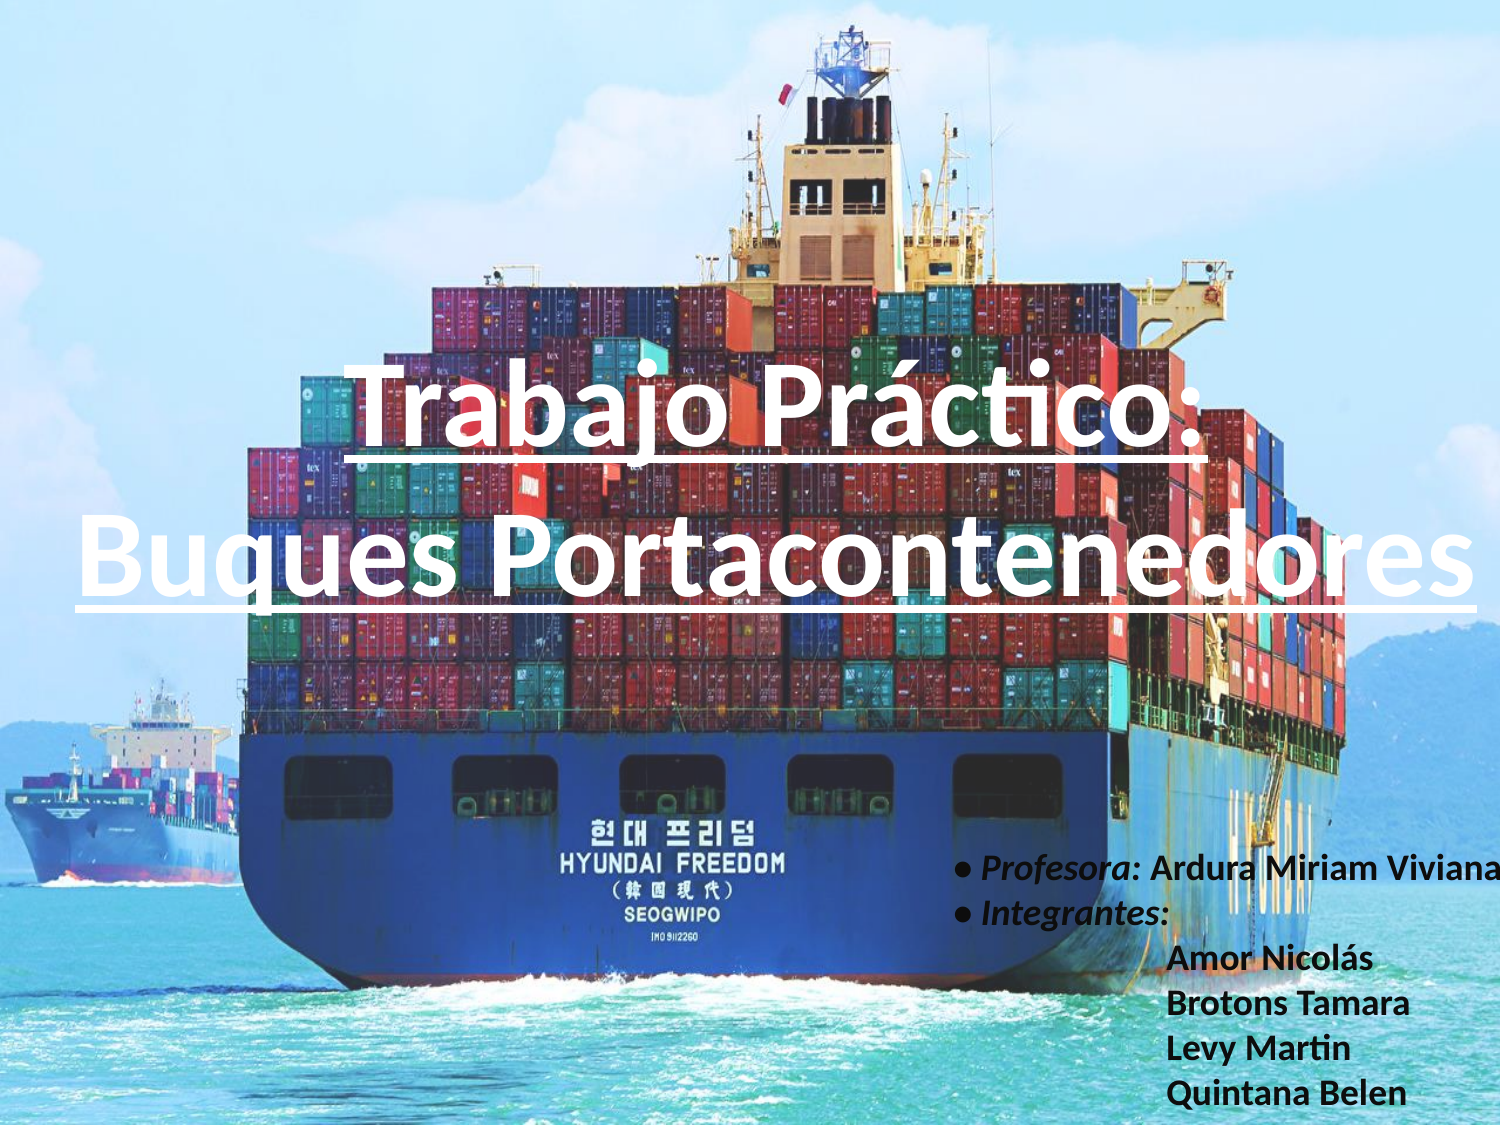

Trabajo Práctico:
Buques Portacontenedores
• Profesora: Ardura Miriam Viviana
• Integrantes:
                         Amor Nicolás
                         Brotons Tamara
                         Levy Martin
                         Quintana Belen